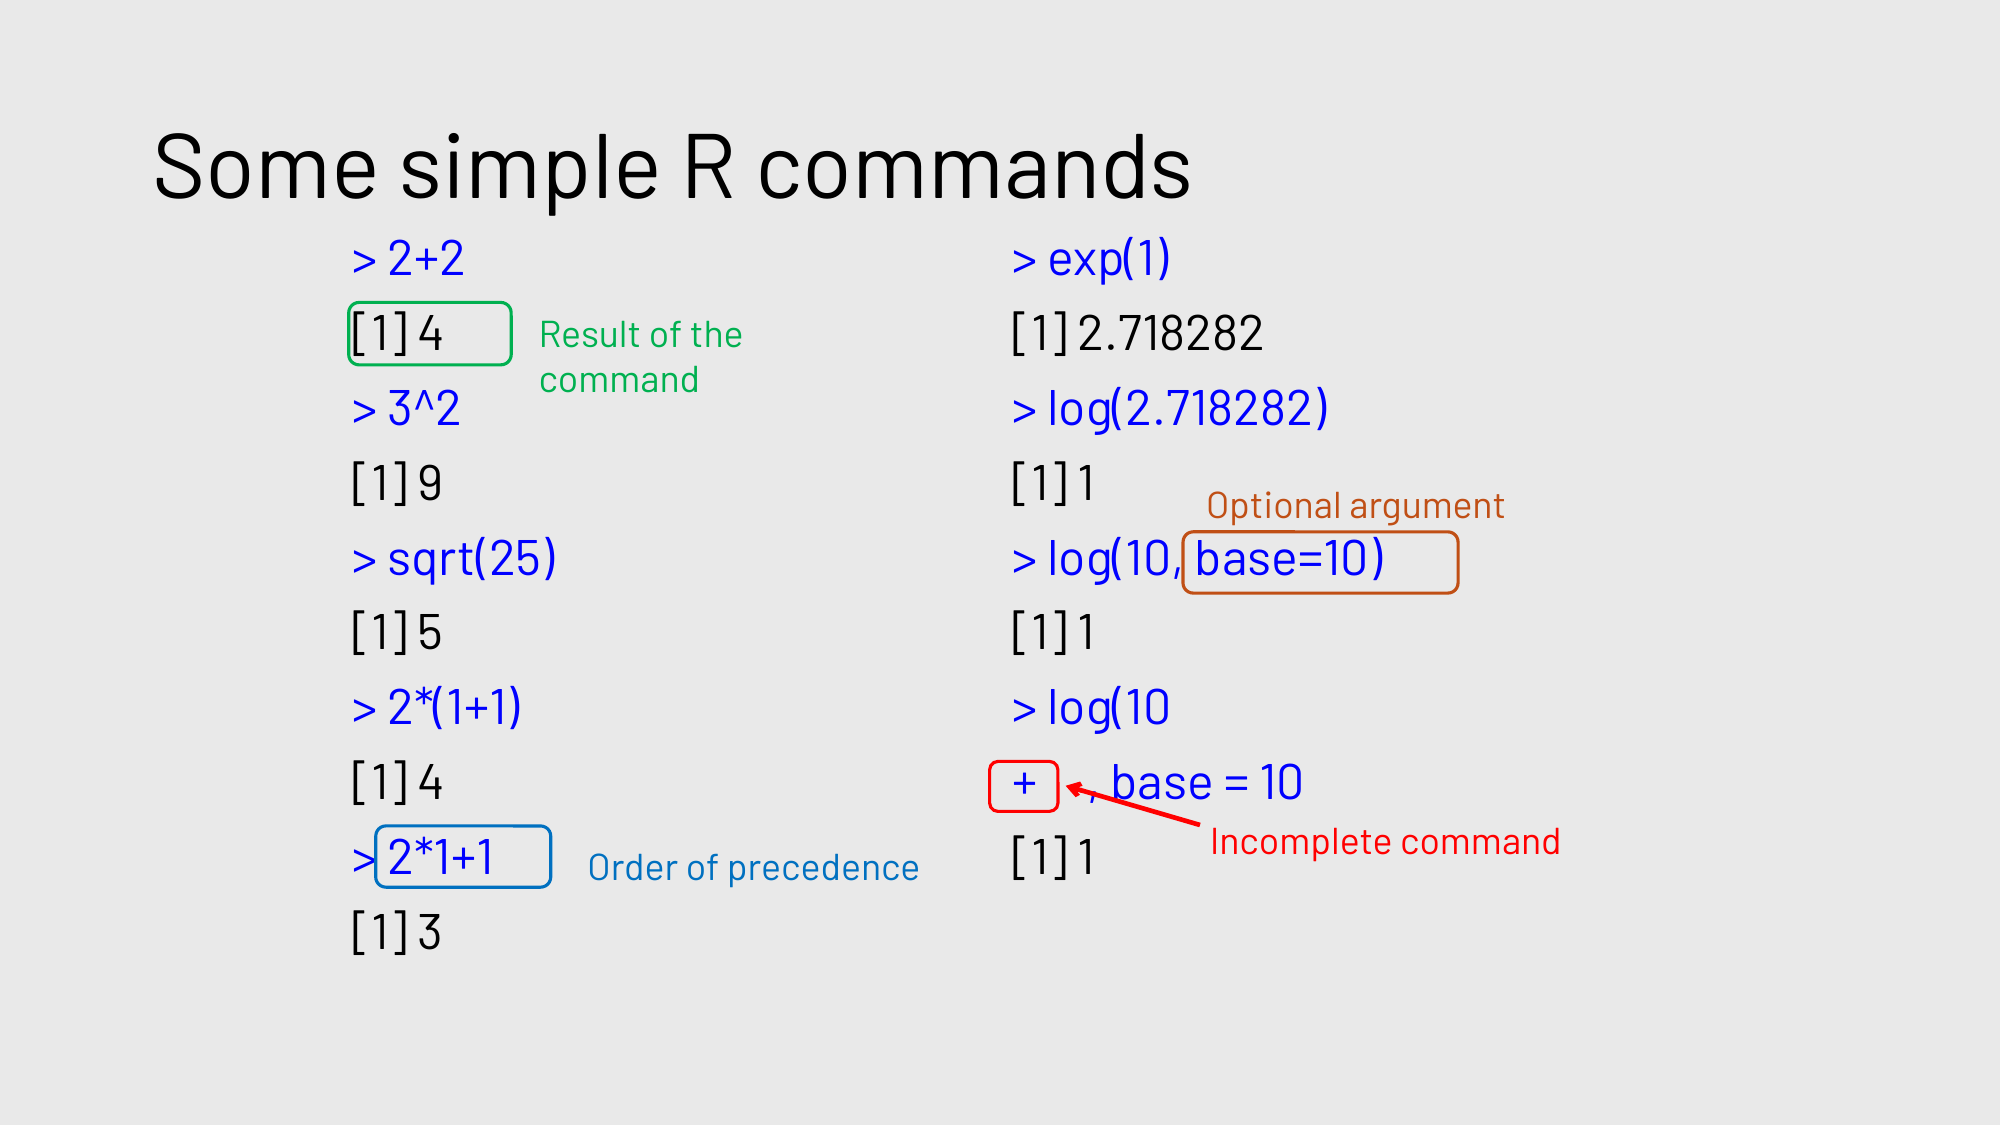

# Some simple R commands
> 2+2
[1] 4
> 3^2
[1] 9
> sqrt(25)
[1] 5
> 2*(1+1)
[1] 4
> 2*1+1
[1] 3
> exp(1)
[1] 2.718282
> log(2.718282)
[1] 1
> log(10, base=10)
[1] 1
> log(10
+     , base = 10
[1] 1
Result of the command

Optional argument

Incomplete command

Order of precedence